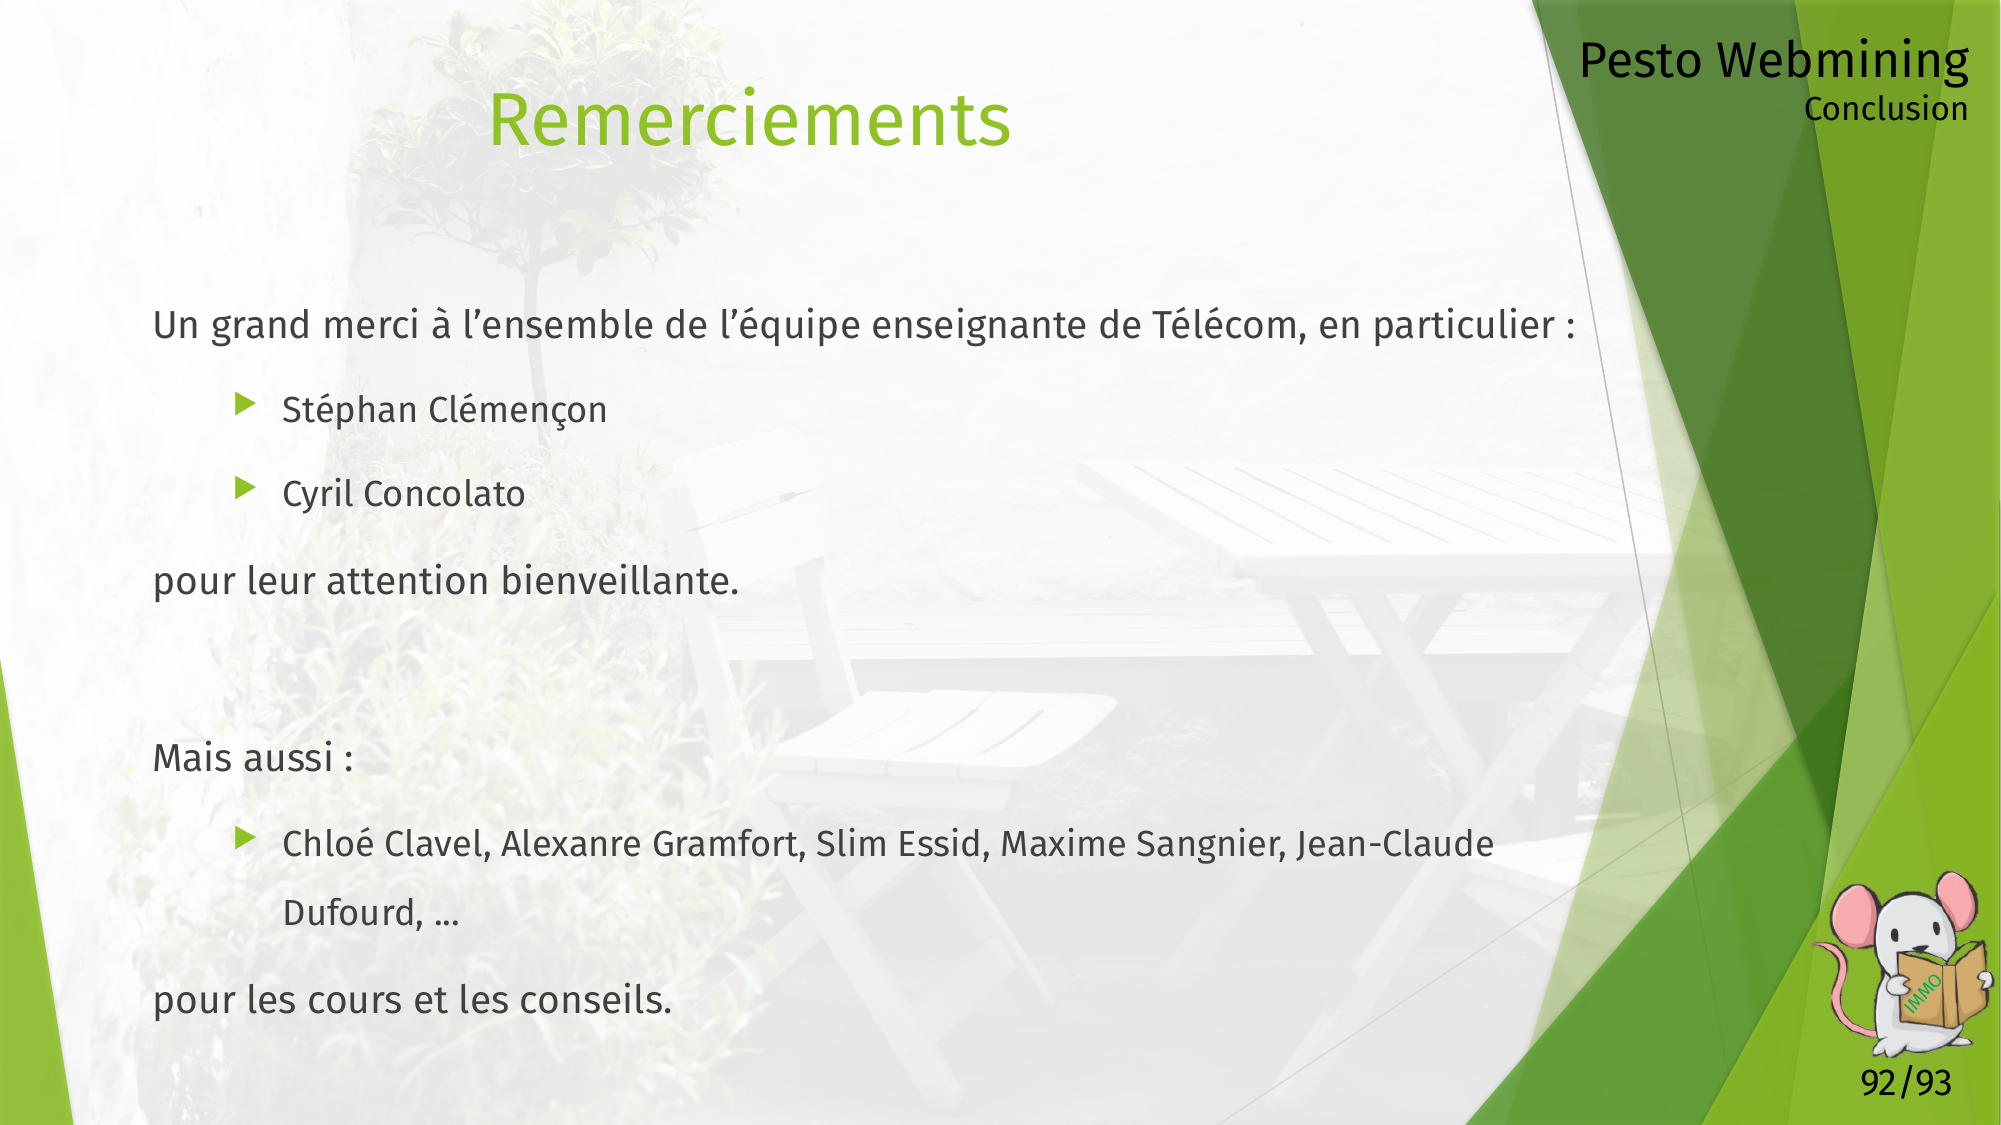

Pesto Webmining
Conclusion
# Remerciements
Un grand merci à l’ensemble de l’équipe enseignante de Télécom, en particulier :
Stéphan Clémençon
Cyril Concolato
pour leur attention bienveillante.

Mais aussi :
Chloé Clavel, Alexanre Gramfort, Slim Essid, Maxime Sangnier, Jean-Claude Dufourd, ...
pour les cours et les conseils.